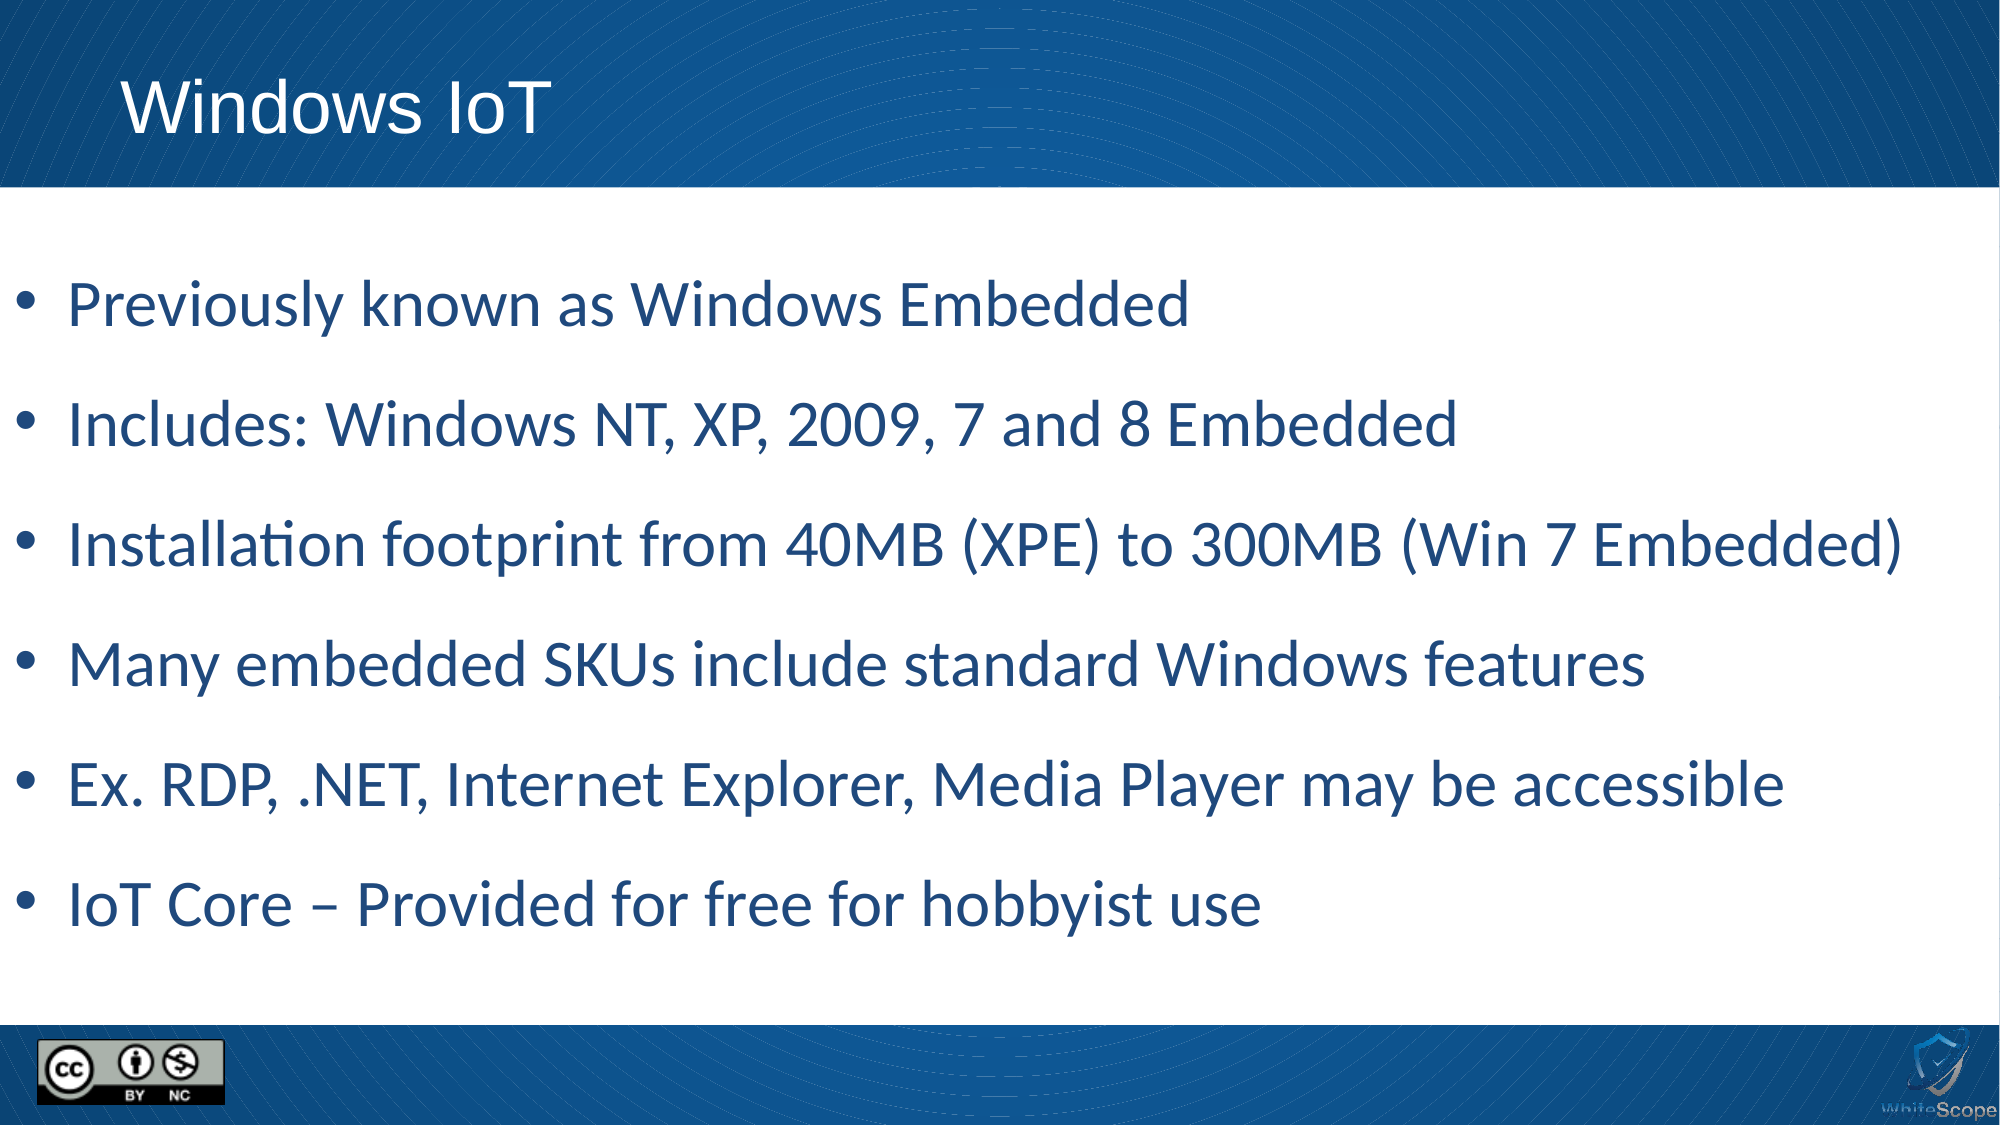

# Windows IoT
  Previously known as Windows Embedded
  Includes: Windows NT, XP, 2009, 7 and 8 Embedded
  Installation footprint from 40MB (XPE) to 300MB (Win 7 Embedded)
  Many embedded SKUs include standard Windows features
  Ex. RDP, .NET, Internet Explorer, Media Player may be accessible
  IoT Core – Provided for free for hobbyist use